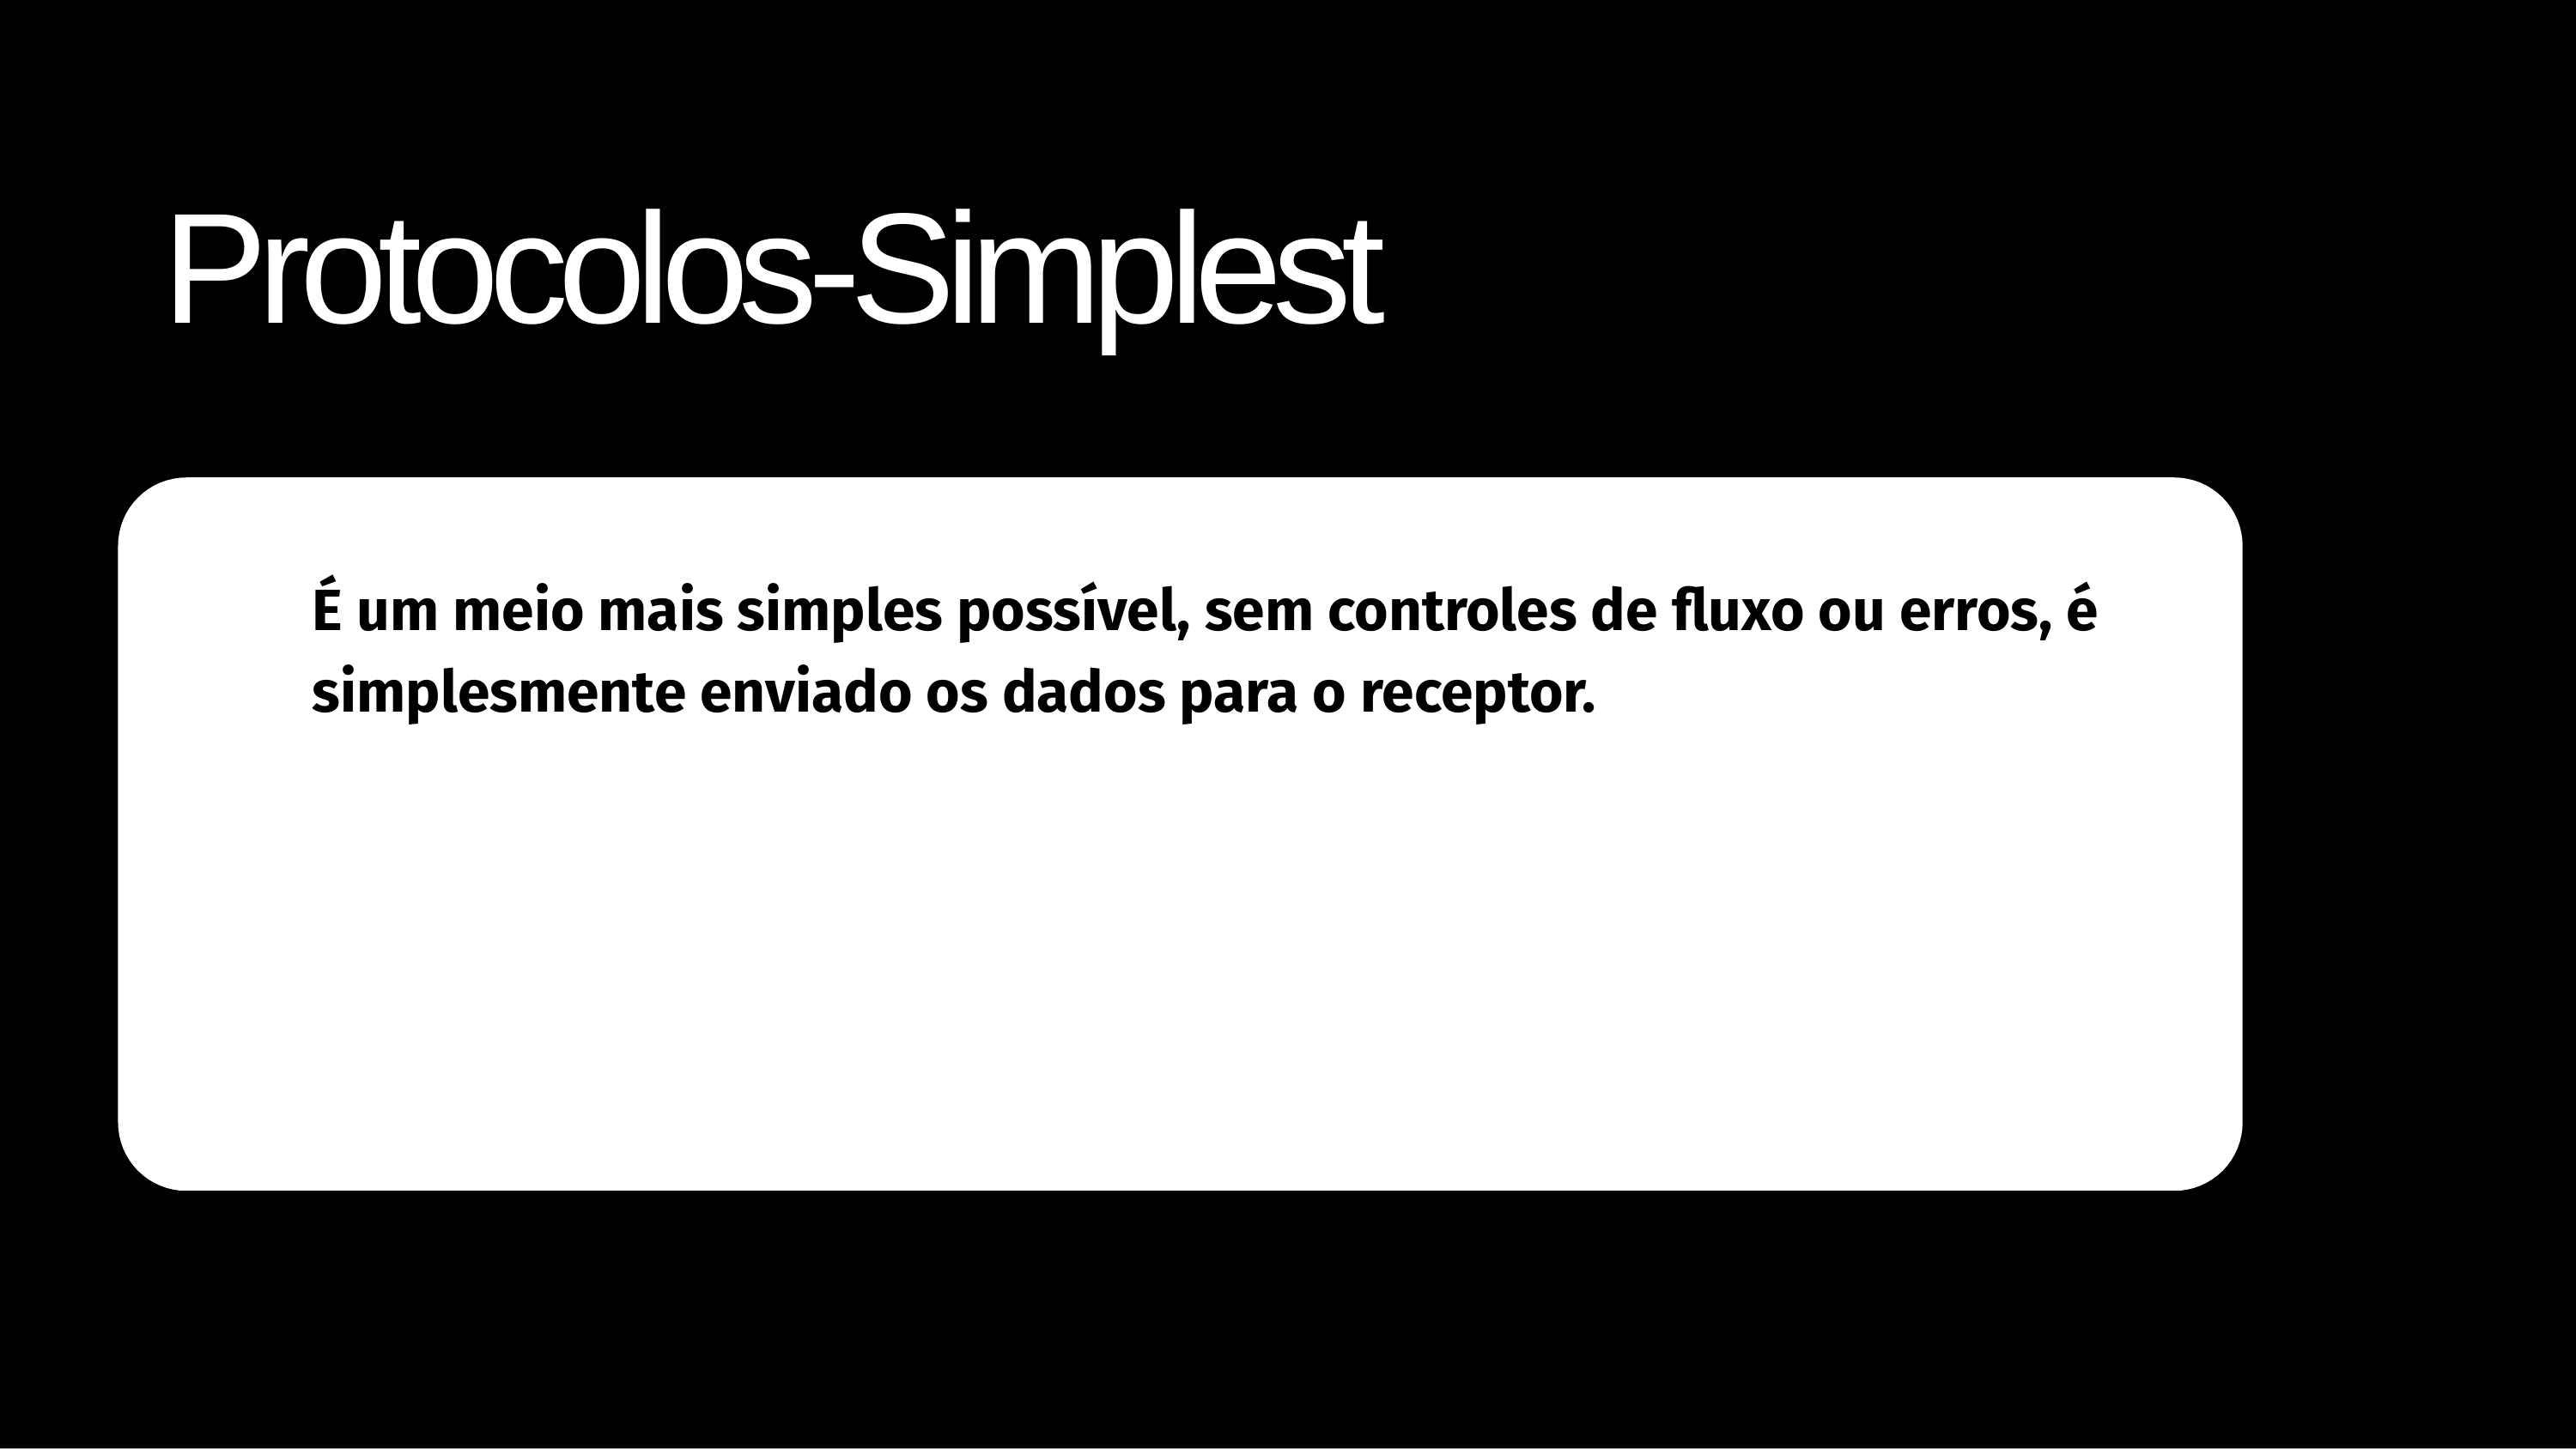

# Protocolos-Simplest

É um meio mais simples possível, sem controles de fluxo ou erros, é simplesmente enviado os dados para o receptor.